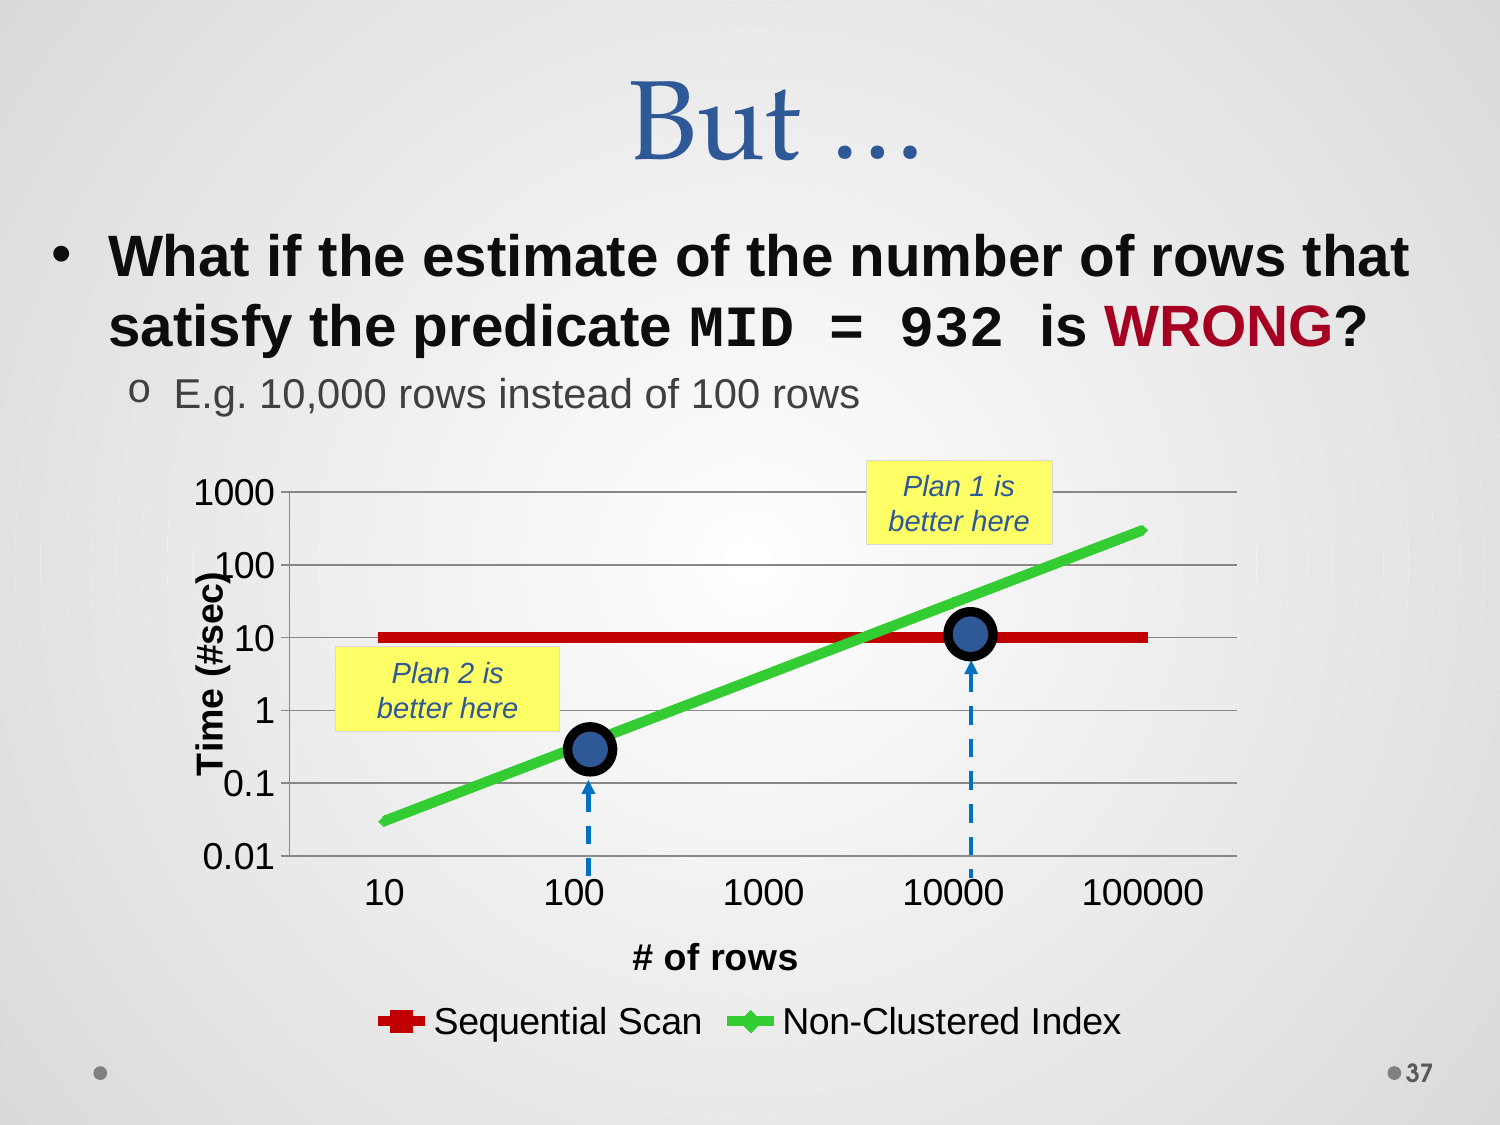

# But …
What if the estimate of the number of rows that satisfy the predicate MID = 932 is WRONG?
E.g. 10,000 rows instead of 100 rows
Plan 1 is better here

### Chart

| Category | Sequential Scan | Non-Clustered Index |
|---|---|---|
| 10 | 10.0 | 0.03 |
| 100 | 10.0 | 0.3 |
| 1000 | 10.0 | 3.0 |
| 10000 | 10.0 | 30.0 |
| 100000 | 10.0 | 300.0 |
Plan 2 is better here

37